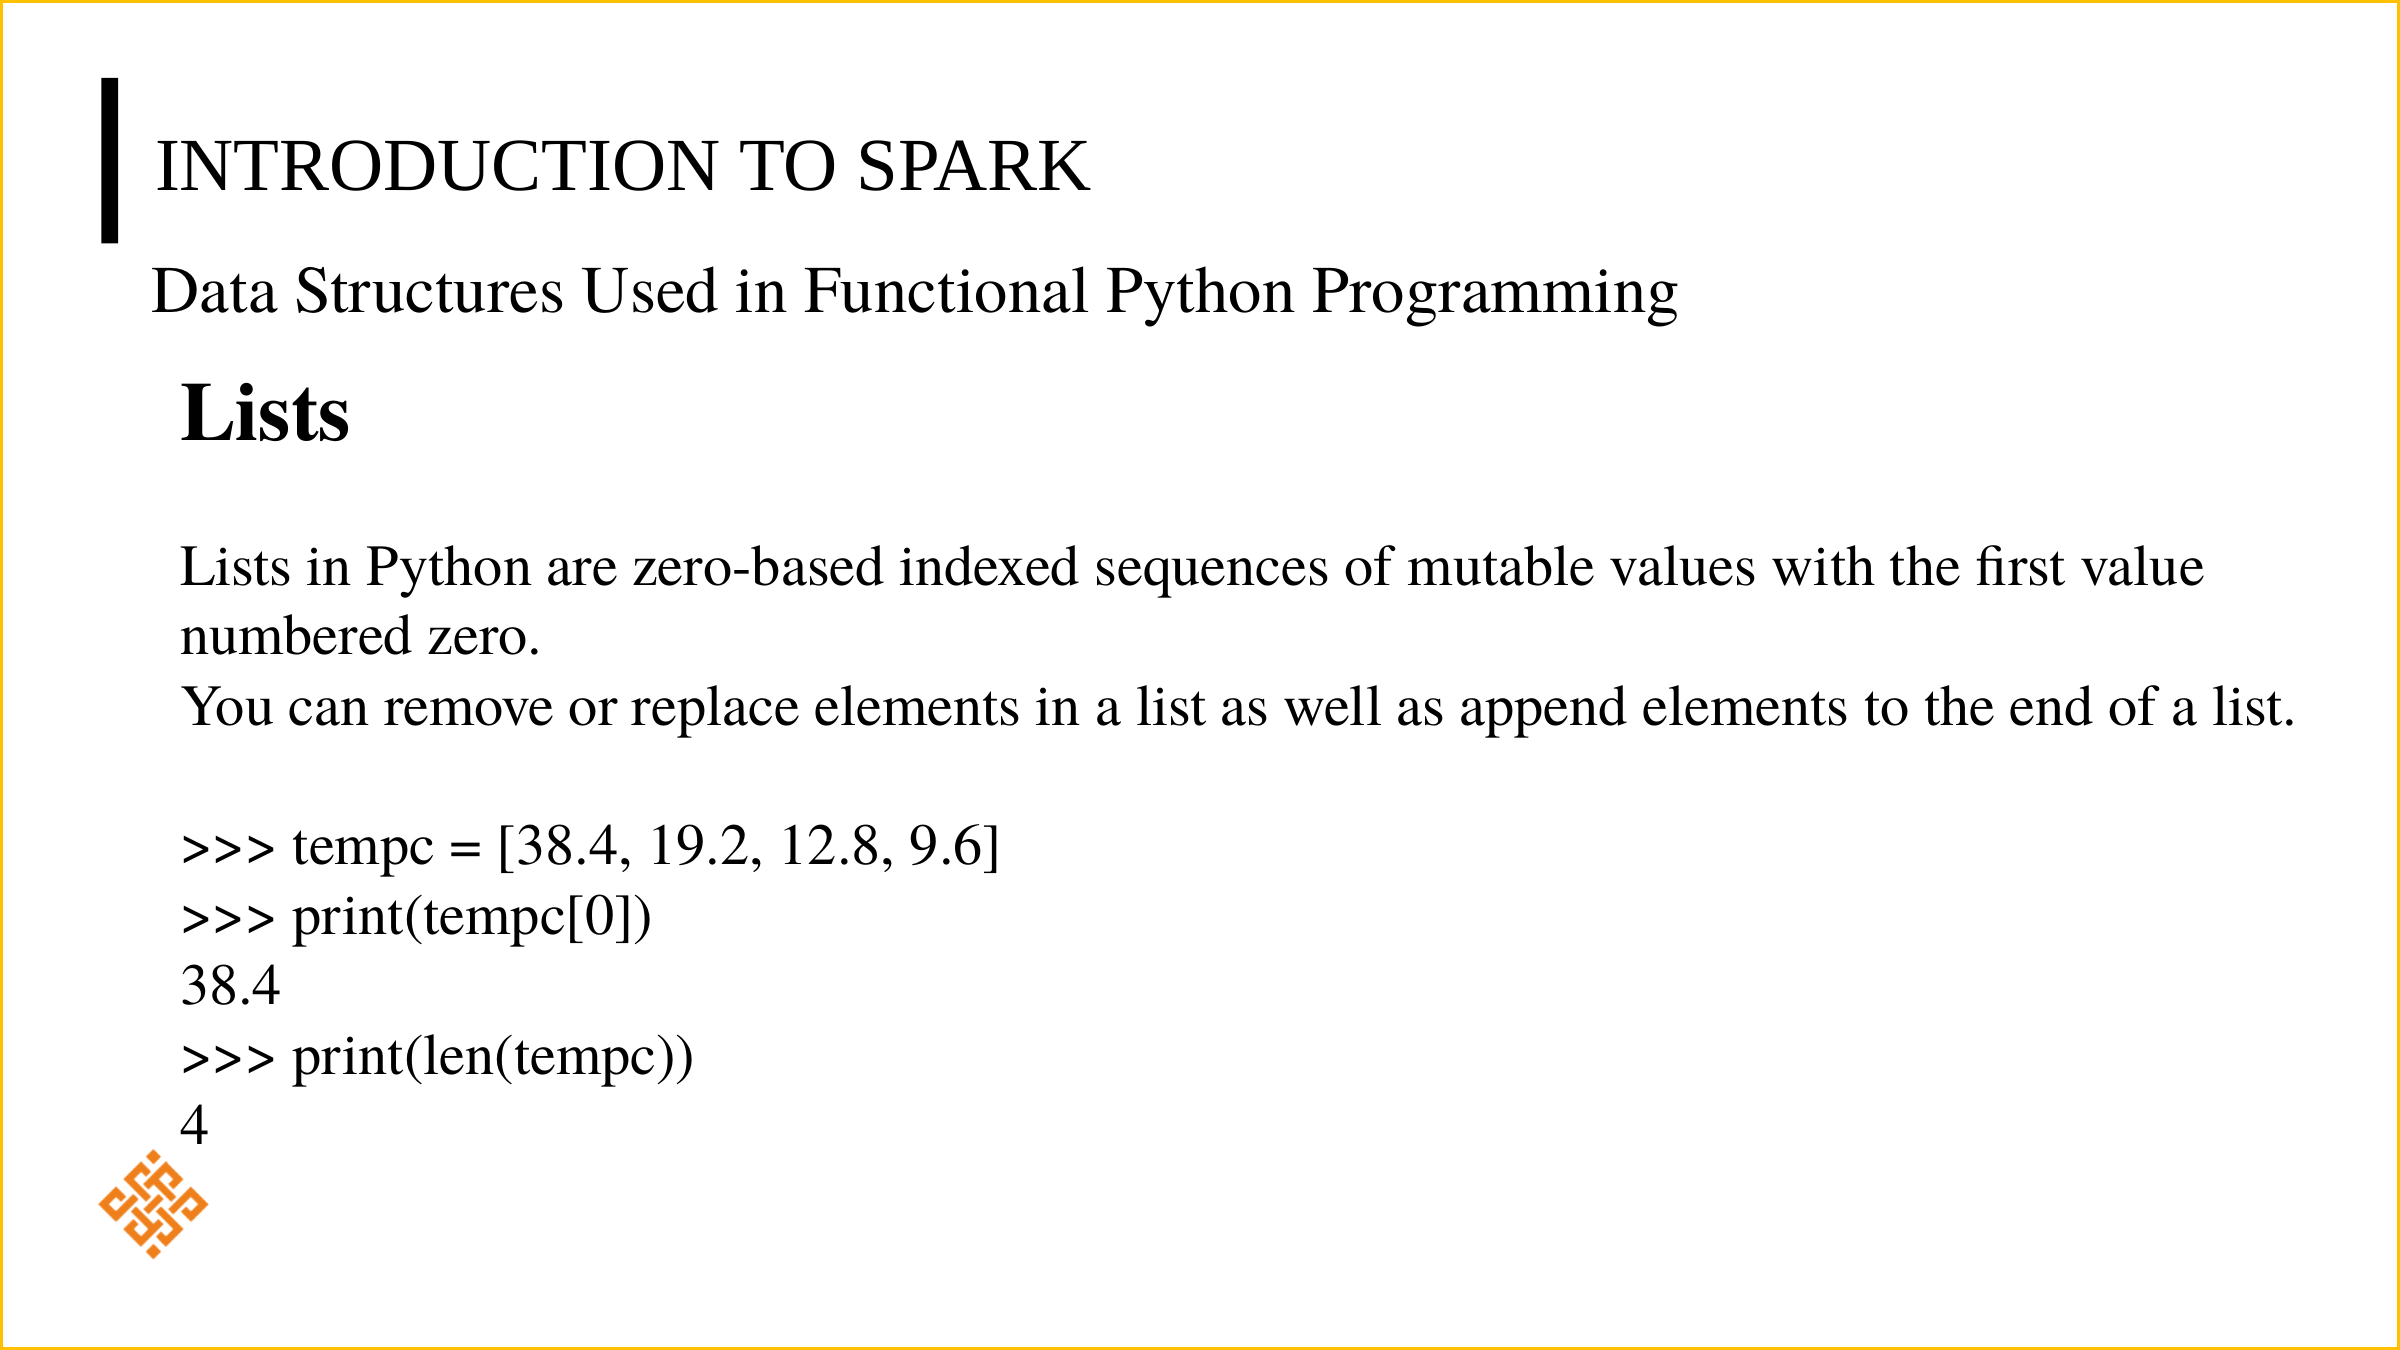

# Introduction to Spark
Data Structures Used in Functional Python Programming
Lists

Lists in Python are zero-based indexed sequences of mutable values with the first value numbered zero.
You can remove or replace elements in a list as well as append elements to the end of a list.

>>> tempc = [38.4, 19.2, 12.8, 9.6]
>>> print(tempc[0])
38.4
>>> print(len(tempc))
4